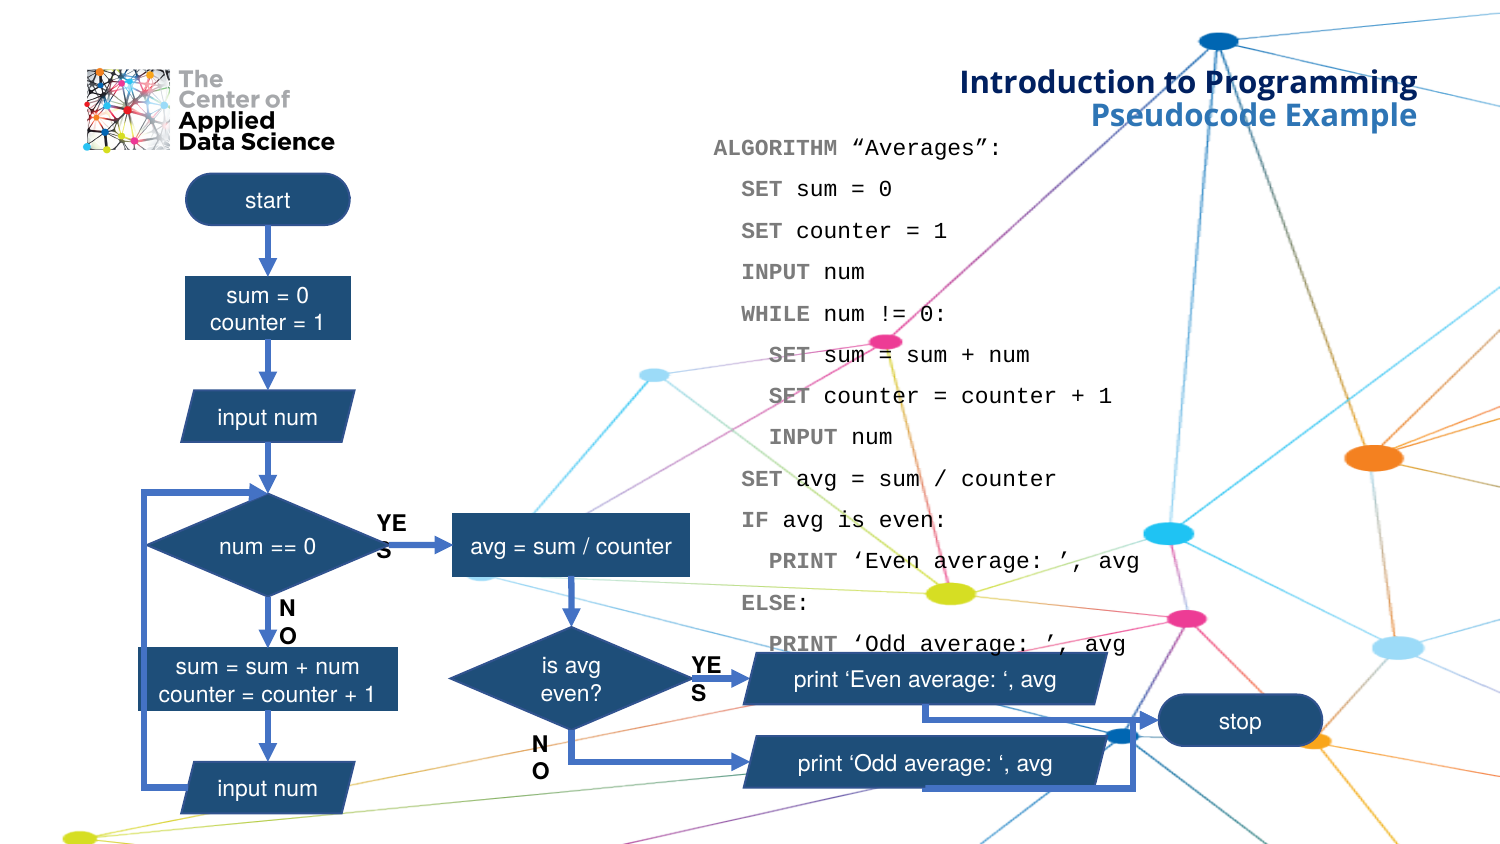

# Introduction to Programming
Pseudocode Example
ALGORITHM “Averages”:
  SET sum = 0
  SET counter = 1
  INPUT num
  WHILE num != 0:
    SET sum = sum + num
    SET counter = counter + 1
    INPUT num
  SET avg = sum / counter
  IF avg is even:
    PRINT ‘Even average: ’, avg
  ELSE:
    PRINT ‘Odd average: ’, avg
start
sum = 0
counter = 1
input num
num == 0
YES
avg = sum / counter
NO
is avg even?
YES
sum = sum + num
counter = counter + 1
print ‘Even average: ‘, avg
stop
NO
print ‘Odd average: ‘, avg
input num